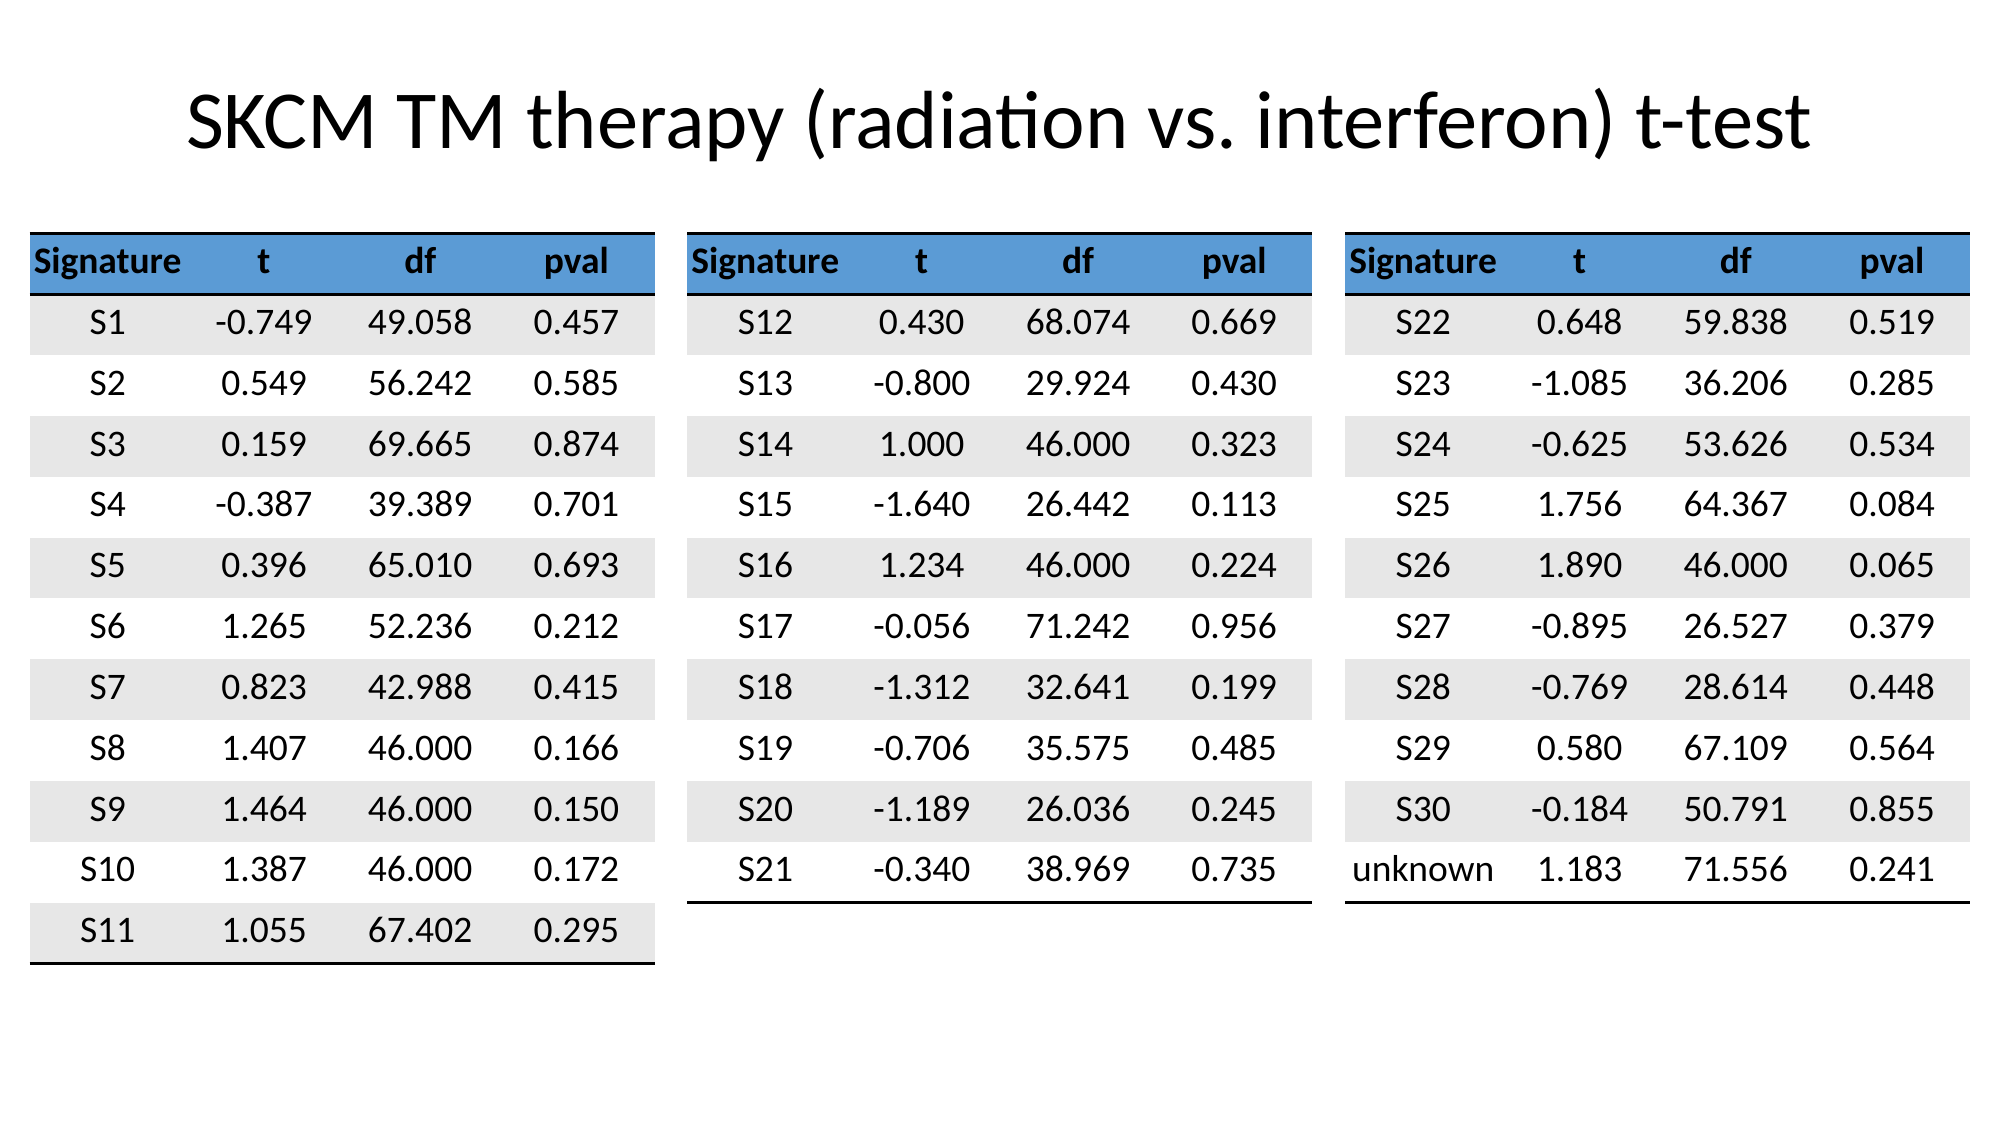

# SKCM TM therapy (radiation vs. interferon) t-test
| Signature | t | df | pval |
| --- | --- | --- | --- |
| S1 | -0.749 | 49.058 | 0.457 |
| S2 | 0.549 | 56.242 | 0.585 |
| S3 | 0.159 | 69.665 | 0.874 |
| S4 | -0.387 | 39.389 | 0.701 |
| S5 | 0.396 | 65.010 | 0.693 |
| S6 | 1.265 | 52.236 | 0.212 |
| S7 | 0.823 | 42.988 | 0.415 |
| S8 | 1.407 | 46.000 | 0.166 |
| S9 | 1.464 | 46.000 | 0.150 |
| S10 | 1.387 | 46.000 | 0.172 |
| S11 | 1.055 | 67.402 | 0.295 |
| Signature | t | df | pval |
| --- | --- | --- | --- |
| S12 | 0.430 | 68.074 | 0.669 |
| S13 | -0.800 | 29.924 | 0.430 |
| S14 | 1.000 | 46.000 | 0.323 |
| S15 | -1.640 | 26.442 | 0.113 |
| S16 | 1.234 | 46.000 | 0.224 |
| S17 | -0.056 | 71.242 | 0.956 |
| S18 | -1.312 | 32.641 | 0.199 |
| S19 | -0.706 | 35.575 | 0.485 |
| S20 | -1.189 | 26.036 | 0.245 |
| S21 | -0.340 | 38.969 | 0.735 |
| Signature | t | df | pval |
| --- | --- | --- | --- |
| S22 | 0.648 | 59.838 | 0.519 |
| S23 | -1.085 | 36.206 | 0.285 |
| S24 | -0.625 | 53.626 | 0.534 |
| S25 | 1.756 | 64.367 | 0.084 |
| S26 | 1.890 | 46.000 | 0.065 |
| S27 | -0.895 | 26.527 | 0.379 |
| S28 | -0.769 | 28.614 | 0.448 |
| S29 | 0.580 | 67.109 | 0.564 |
| S30 | -0.184 | 50.791 | 0.855 |
| unknown | 1.183 | 71.556 | 0.241 |